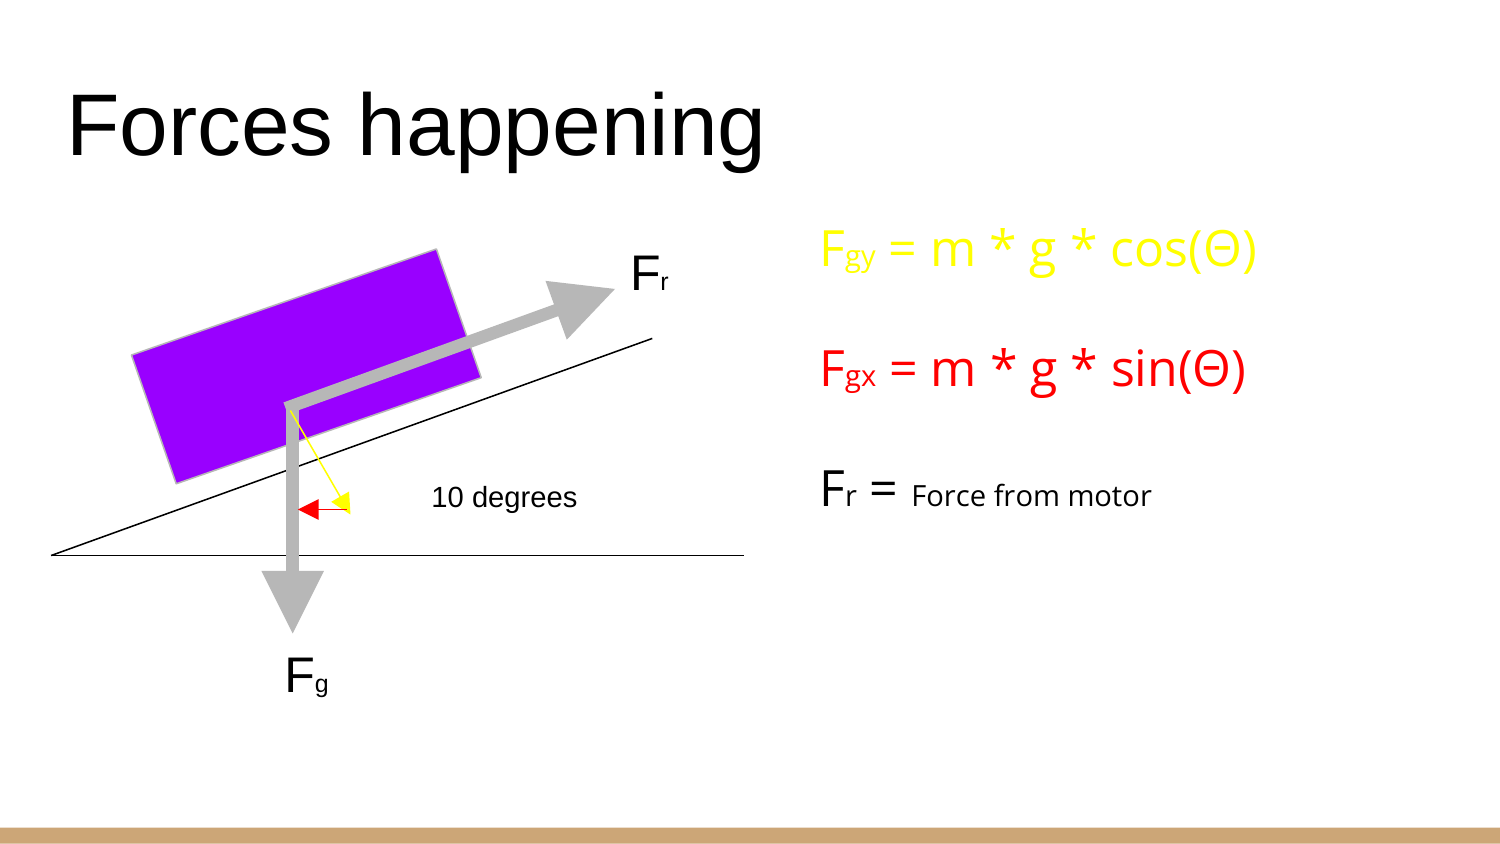

# Forces happening
Fgy = m * g * cos(Θ)

Fgx = m * g * sin(Θ)

Fr = Force from motor

Fr

10 degrees
Fg